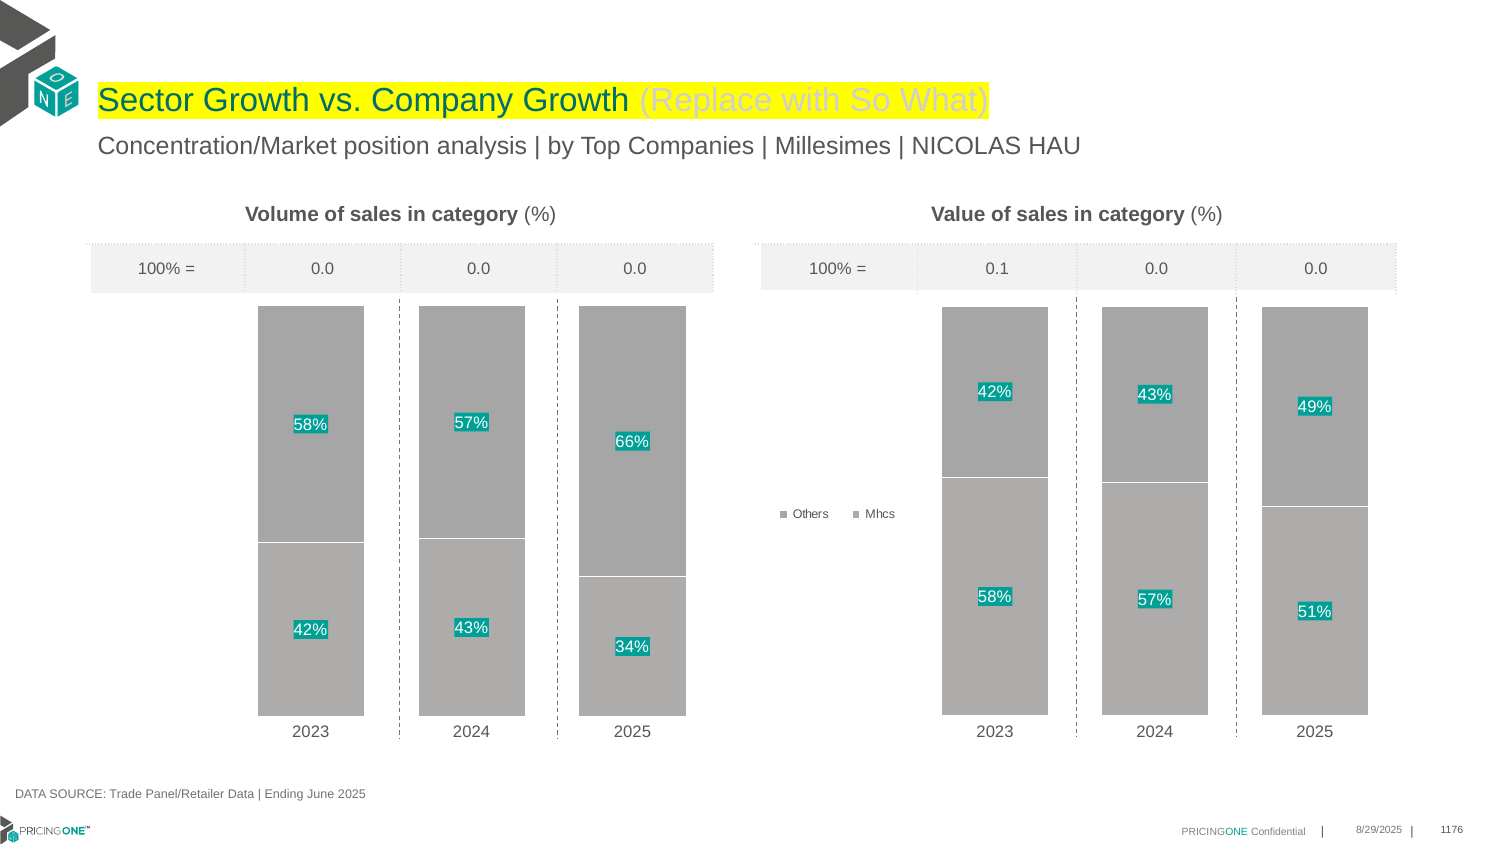

# Sector Growth vs. Company Growth (Replace with So What)
Concentration/Market position analysis | by Top Companies | Millesimes | NICOLAS HAU
| Volume of sales in category (%) |  |  |  |
| --- | --- | --- | --- |
| 100% = | 0.0 | 0.0 | 0.0 |
| Value of sales in category (%) |  |  |  |
| --- | --- | --- | --- |
| 100% = | 0.1 | 0.0 | 0.0 |

### Chart

| Category | Mhcs | Others |
|---|---|---|
| 2023 | 0.42258064516129035 | 0.5774193548387095 |
| 2024 | 0.43260188087774293 | 0.5673981191222571 |
| 2025 | 0.3394495412844037 | 0.6605504587155964 |

### Chart

| Category | Mhcs | Others |
|---|---|---|
| 2023 | 0.5823409561948923 | 0.4176590438051077 |
| 2024 | 0.5698131861341682 | 0.4301868138658318 |
| 2025 | 0.5116138031414883 | 0.48838619685851176 |
DATA SOURCE: Trade Panel/Retailer Data | Ending June 2025

8/29/2025
1176